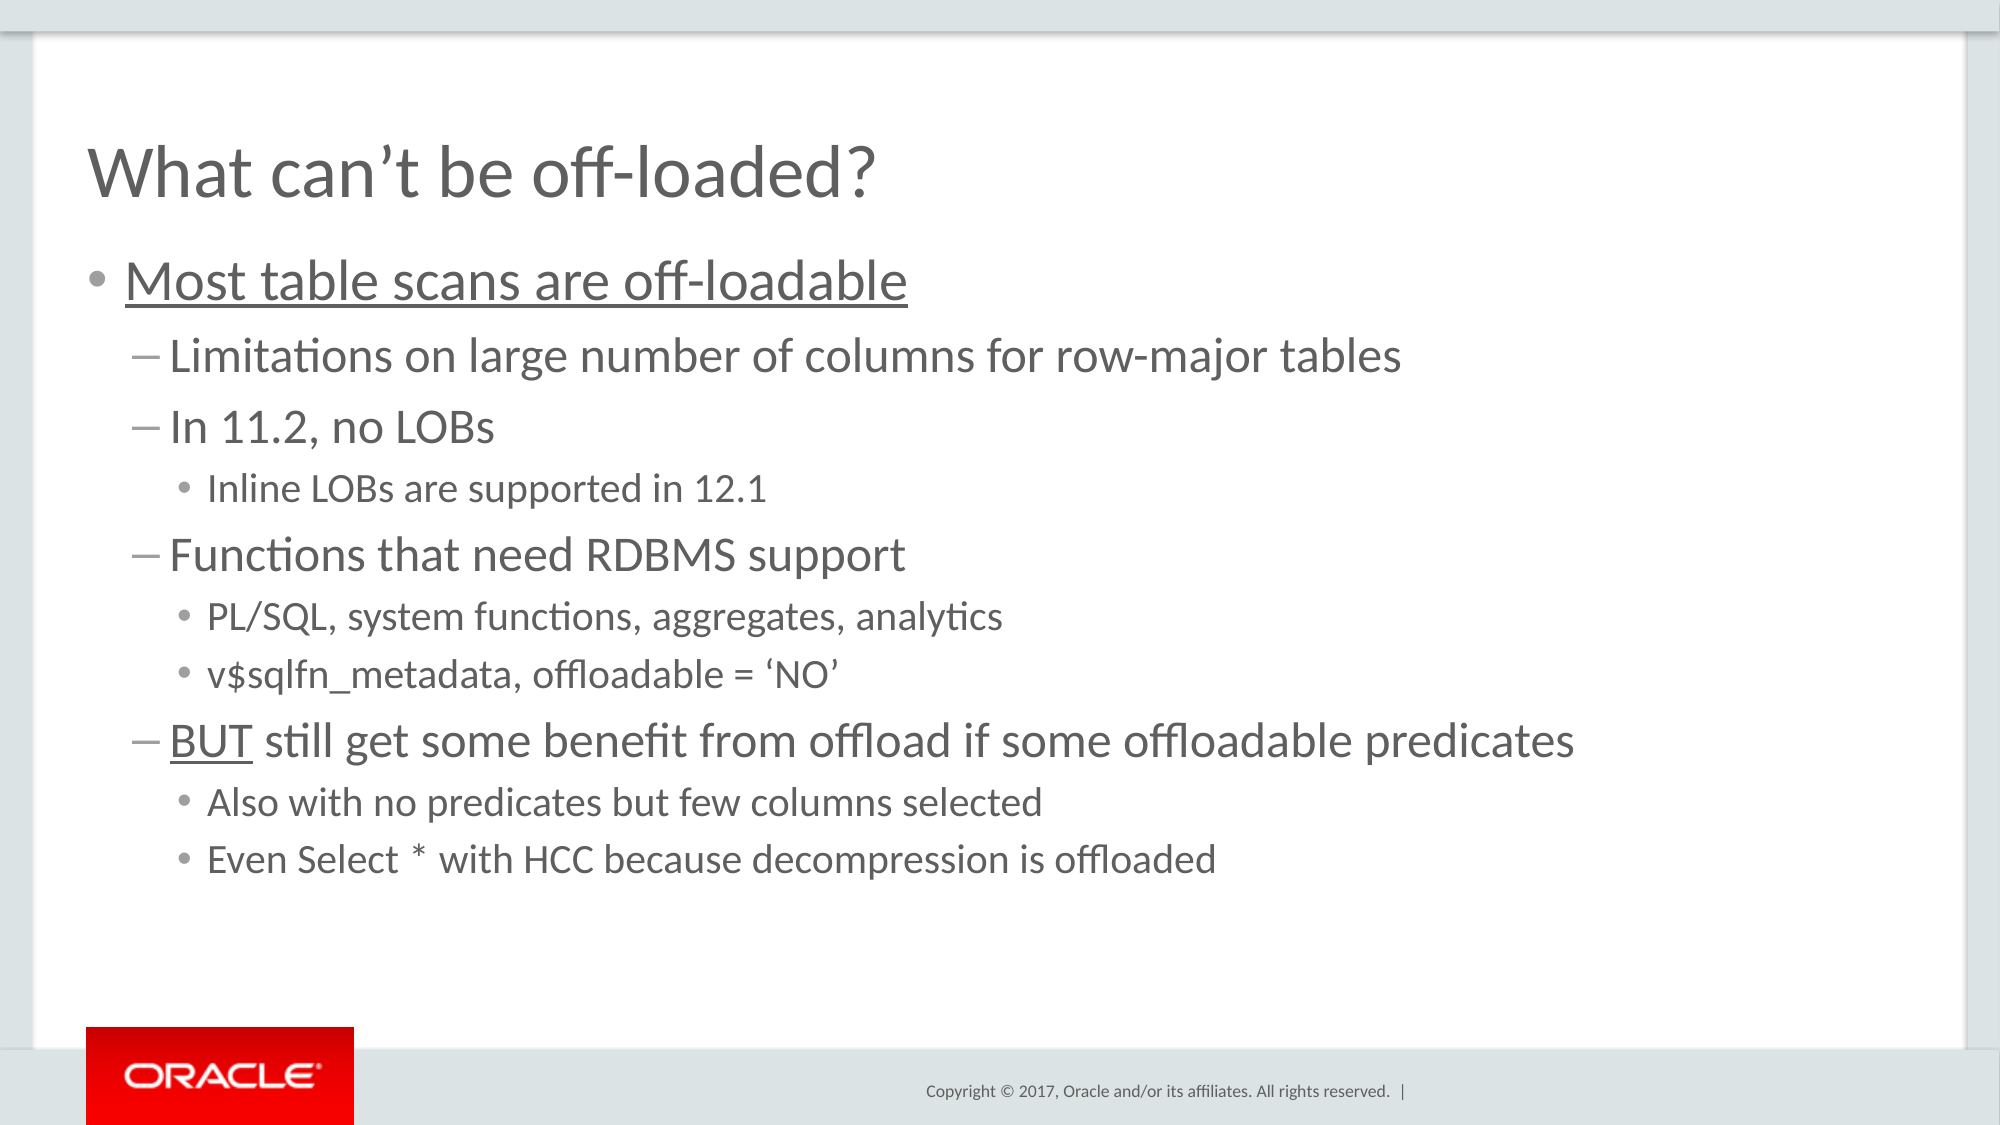

# What can’t be off-loaded?
Most table scans are off-loadable
Limitations on large number of columns for row-major tables
In 11.2, no LOBs
Inline LOBs are supported in 12.1
Functions that need RDBMS support
PL/SQL, system functions, aggregates, analytics
v$sqlfn_metadata, offloadable = ‘NO’
BUT still get some benefit from offload if some offloadable predicates
Also with no predicates but few columns selected
Even Select * with HCC because decompression is offloaded